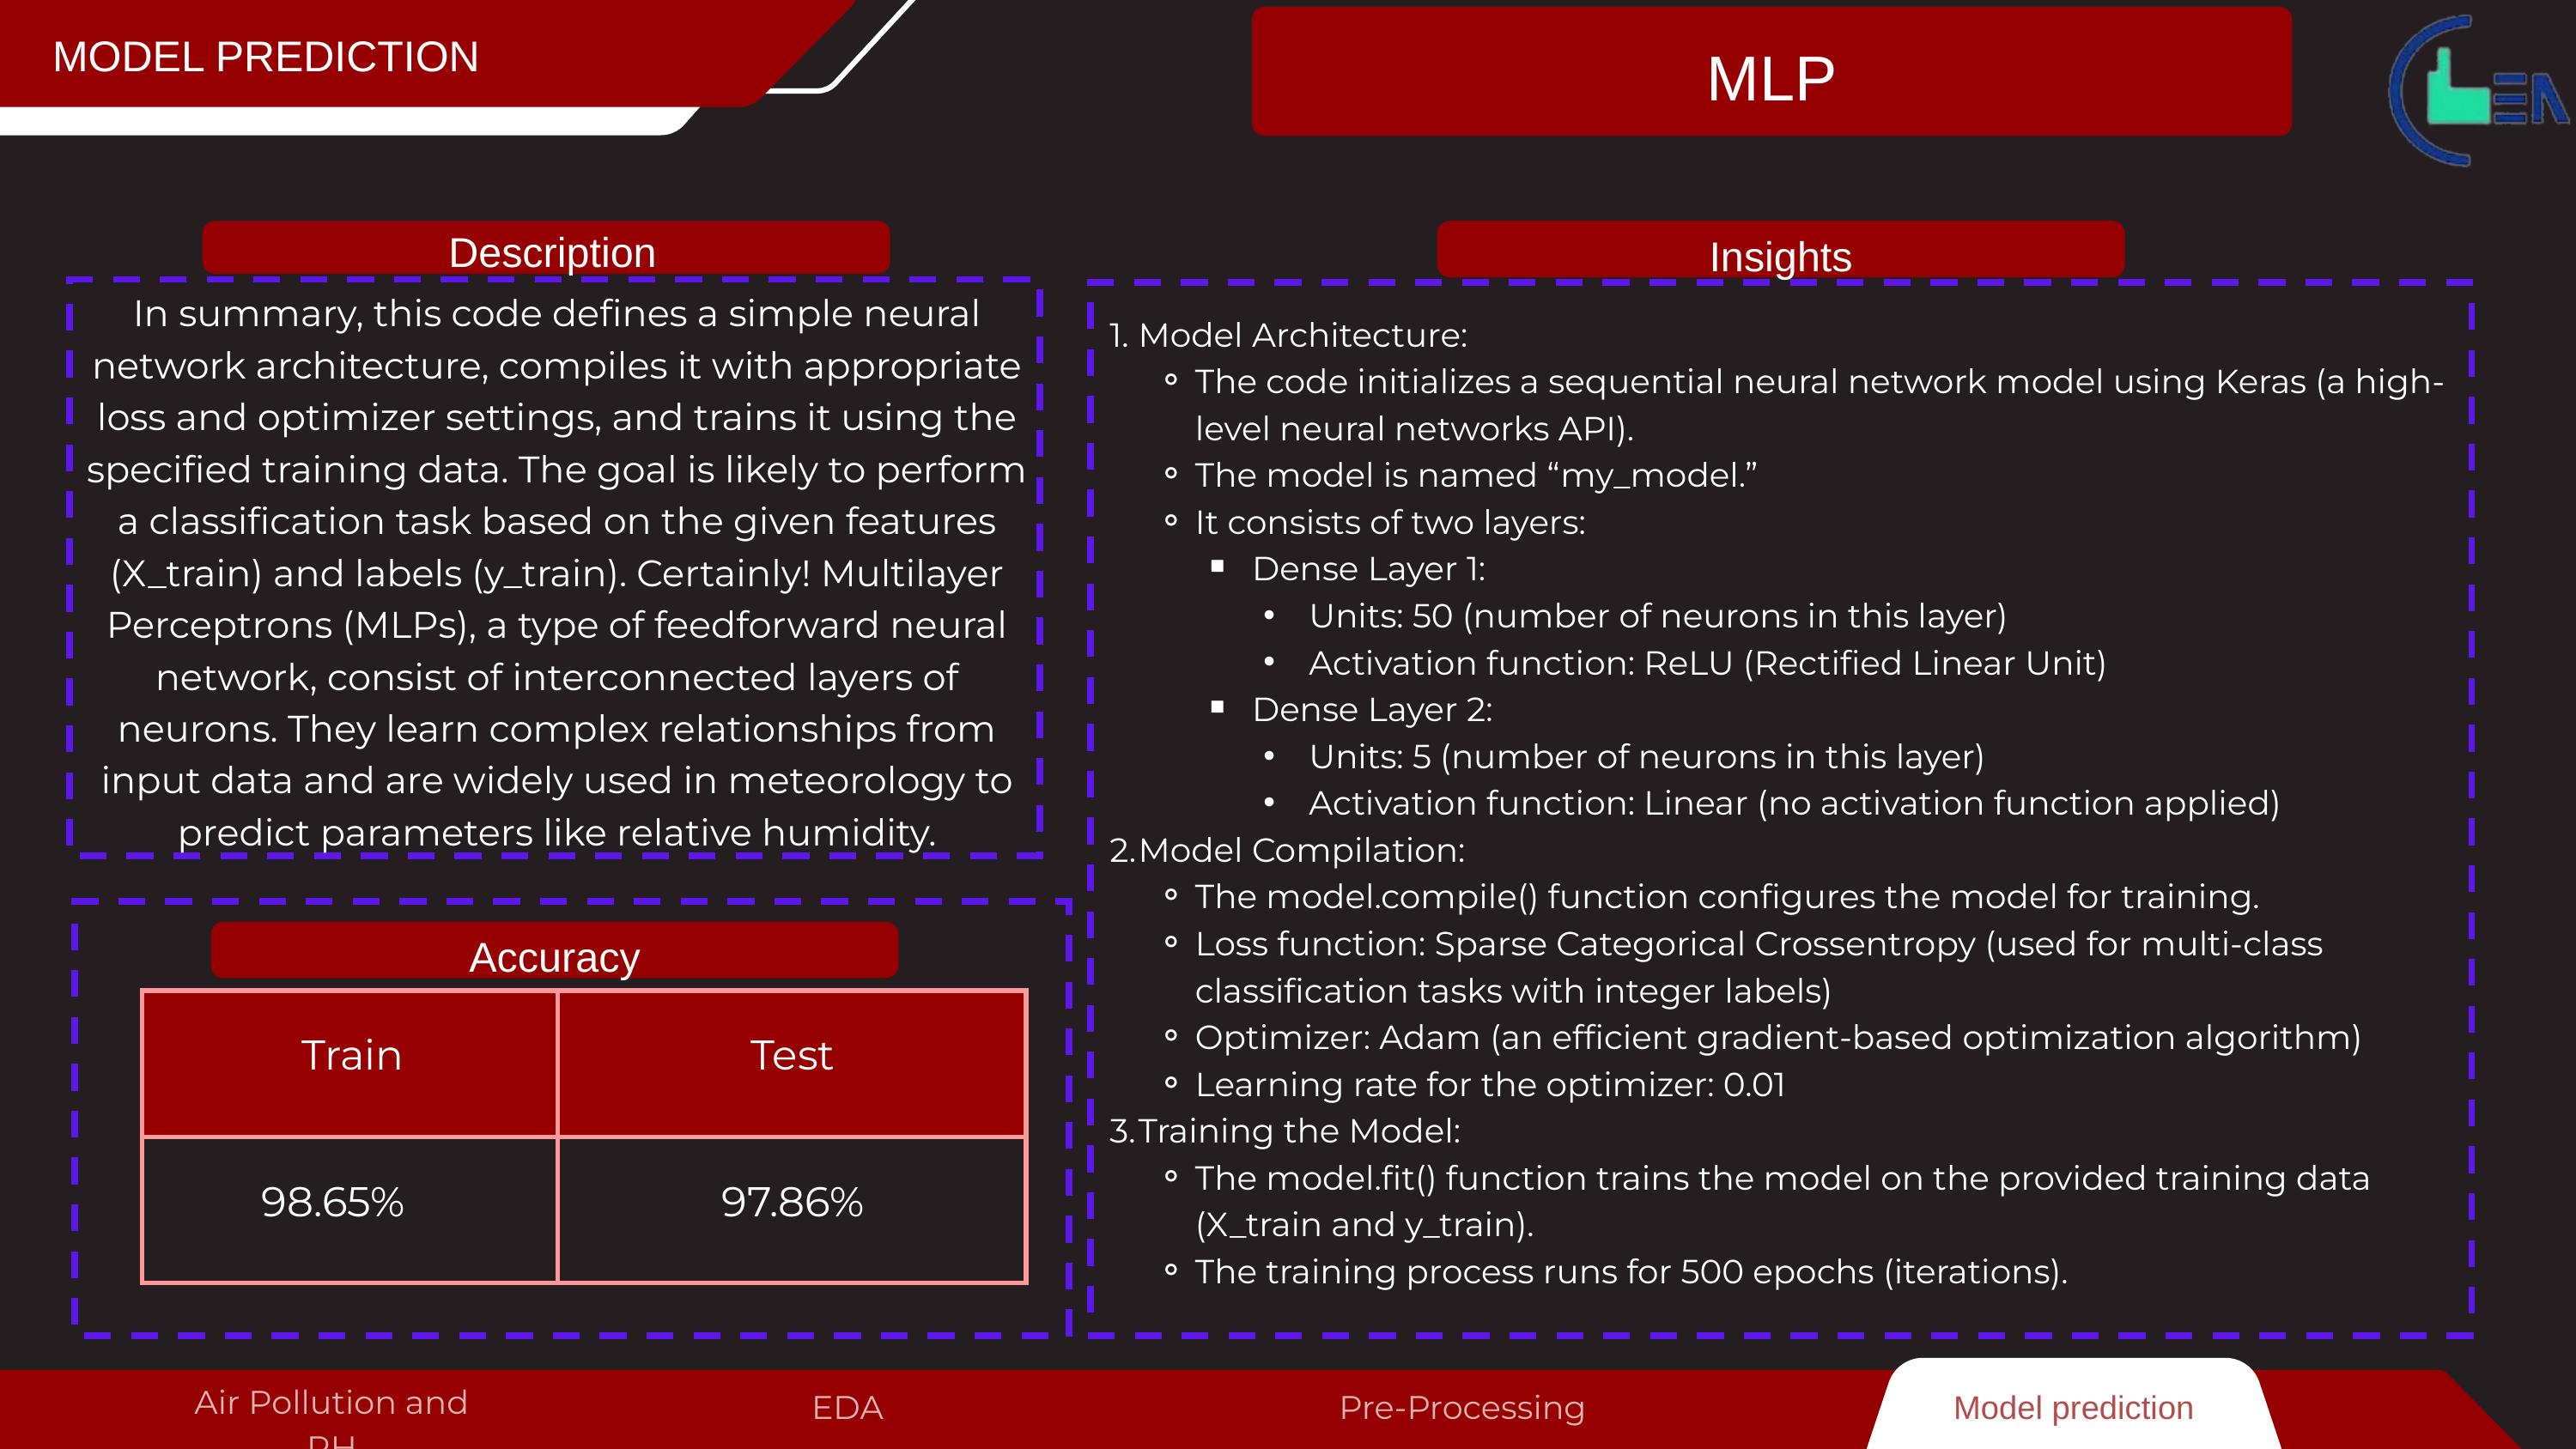

MODEL PREDICTION
MLP
Description

Insights

In summary, this code defines a simple neural network architecture, compiles it with appropriate loss and optimizer settings, and trains it using the specified training data. The goal is likely to perform a classification task based on the given features (X_train) and labels (y_train). Certainly! Multilayer Perceptrons (MLPs), a type of feedforward neural network, consist of interconnected layers of neurons. They learn complex relationships from input data and are widely used in meteorology to predict parameters like relative humidity.
Model Architecture:
The code initializes a sequential neural network model using Keras (a high-level neural networks API).
The model is named “my_model.”
It consists of two layers:
Dense Layer 1:
Units: 50 (number of neurons in this layer)
Activation function: ReLU (Rectified Linear Unit)
Dense Layer 2:
Units: 5 (number of neurons in this layer)
Activation function: Linear (no activation function applied)
Model Compilation:
The model.compile() function configures the model for training.
Loss function: Sparse Categorical Crossentropy (used for multi-class classification tasks with integer labels)
Optimizer: Adam (an efficient gradient-based optimization algorithm)
Learning rate for the optimizer: 0.01
Training the Model:
The model.fit() function trains the model on the provided training data (X_train and y_train).
The training process runs for 500 epochs (iterations).

Accuracy
|  |  |
| --- | --- |
|  |  |
Train
Test
98.65%
97.86%

Air Pollution and RH
EDA
Pre-Processing
Model prediction